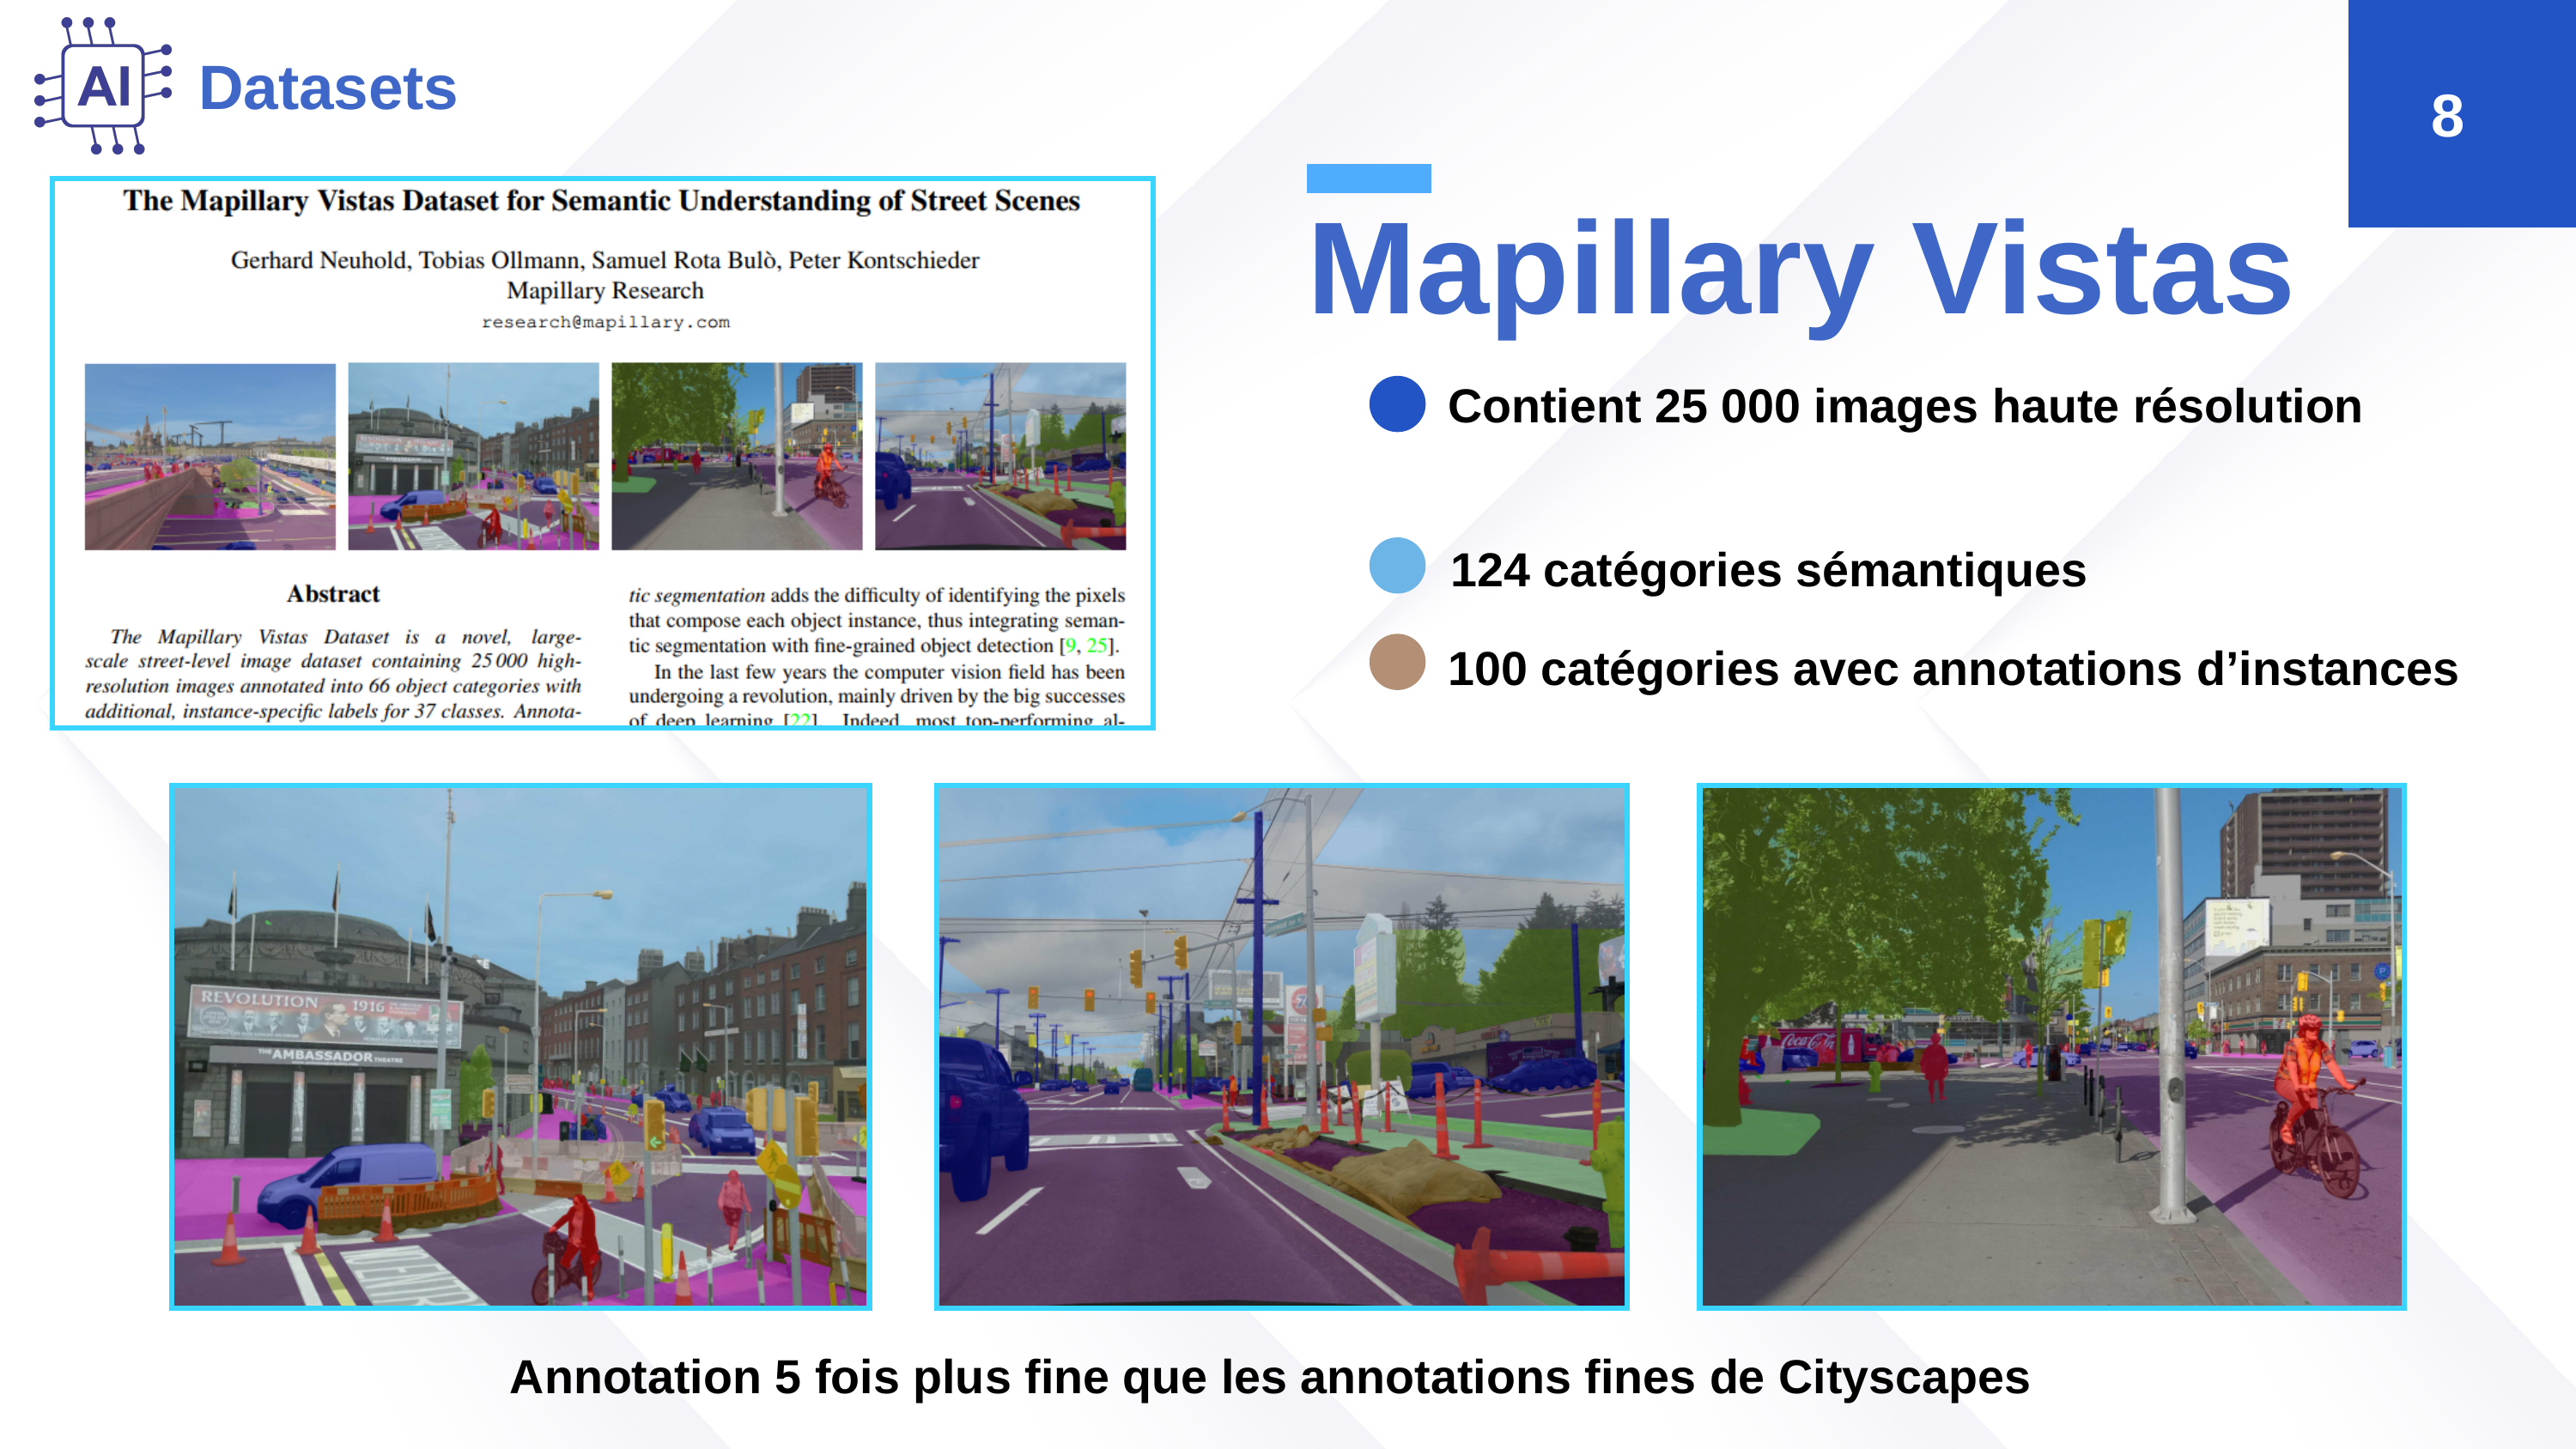

Datasets
8

Mapillary Vistas
Contient 25 000 images haute résolution

124 catégories sémantiques

100 catégories avec annotations d’instances

Annotation 5 fois plus fine que les annotations fines de Cityscapes